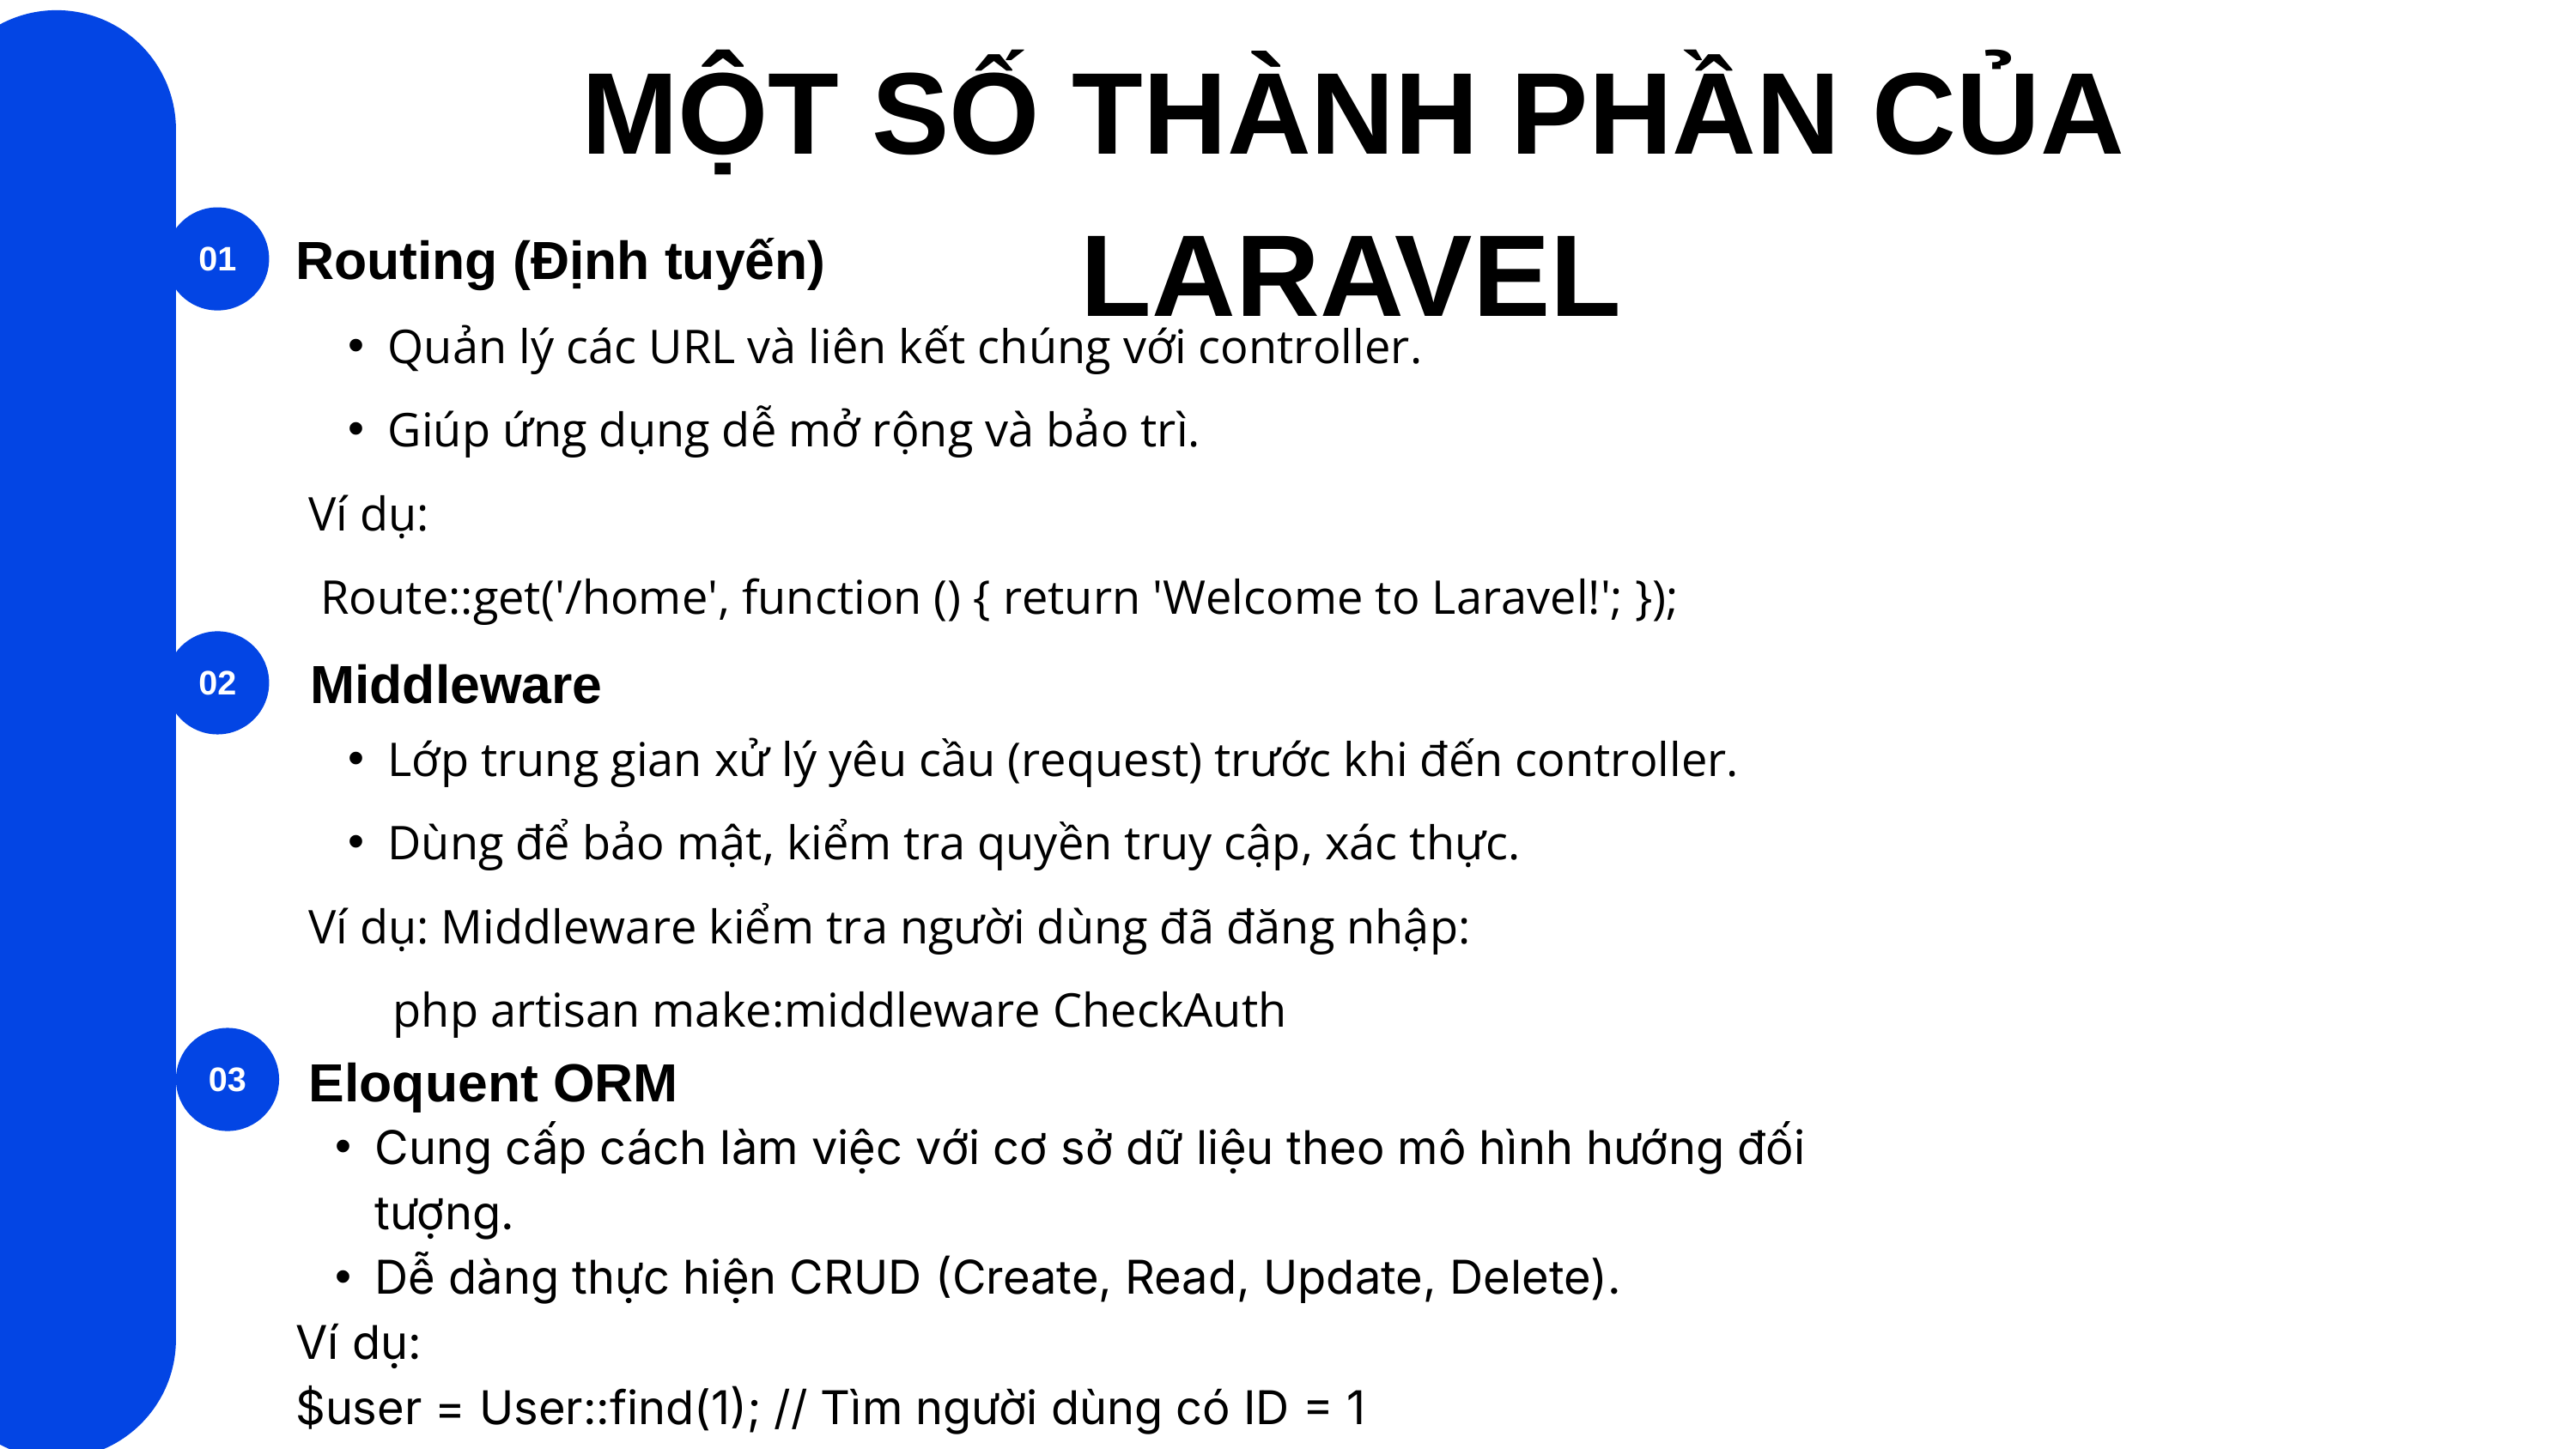

MỘT SỐ THÀNH PHẦN CỦA LARAVEL
OVERVIEW

01
Routing (Định tuyến)

Quản lý các URL và liên kết chúng với controller.
Giúp ứng dụng dễ mở rộng và bảo trì.
Ví dụ:
 Route::get('/home', function () { return 'Welcome to Laravel!'; });

02
 Middleware
Lớp trung gian xử lý yêu cầu (request) trước khi đến controller.
Dùng để bảo mật, kiểm tra quyền truy cập, xác thực.
Ví dụ: Middleware kiểm tra người dùng đã đăng nhập:
       php artisan make:middleware CheckAuth

03
Eloquent ORM
Cung cấp cách làm việc với cơ sở dữ liệu theo mô hình hướng đối tượng.
Dễ dàng thực hiện CRUD (Create, Read, Update, Delete).
Ví dụ:
$user = User::find(1); // Tìm người dùng có ID = 1
$user->name = 'John'; $user->save();